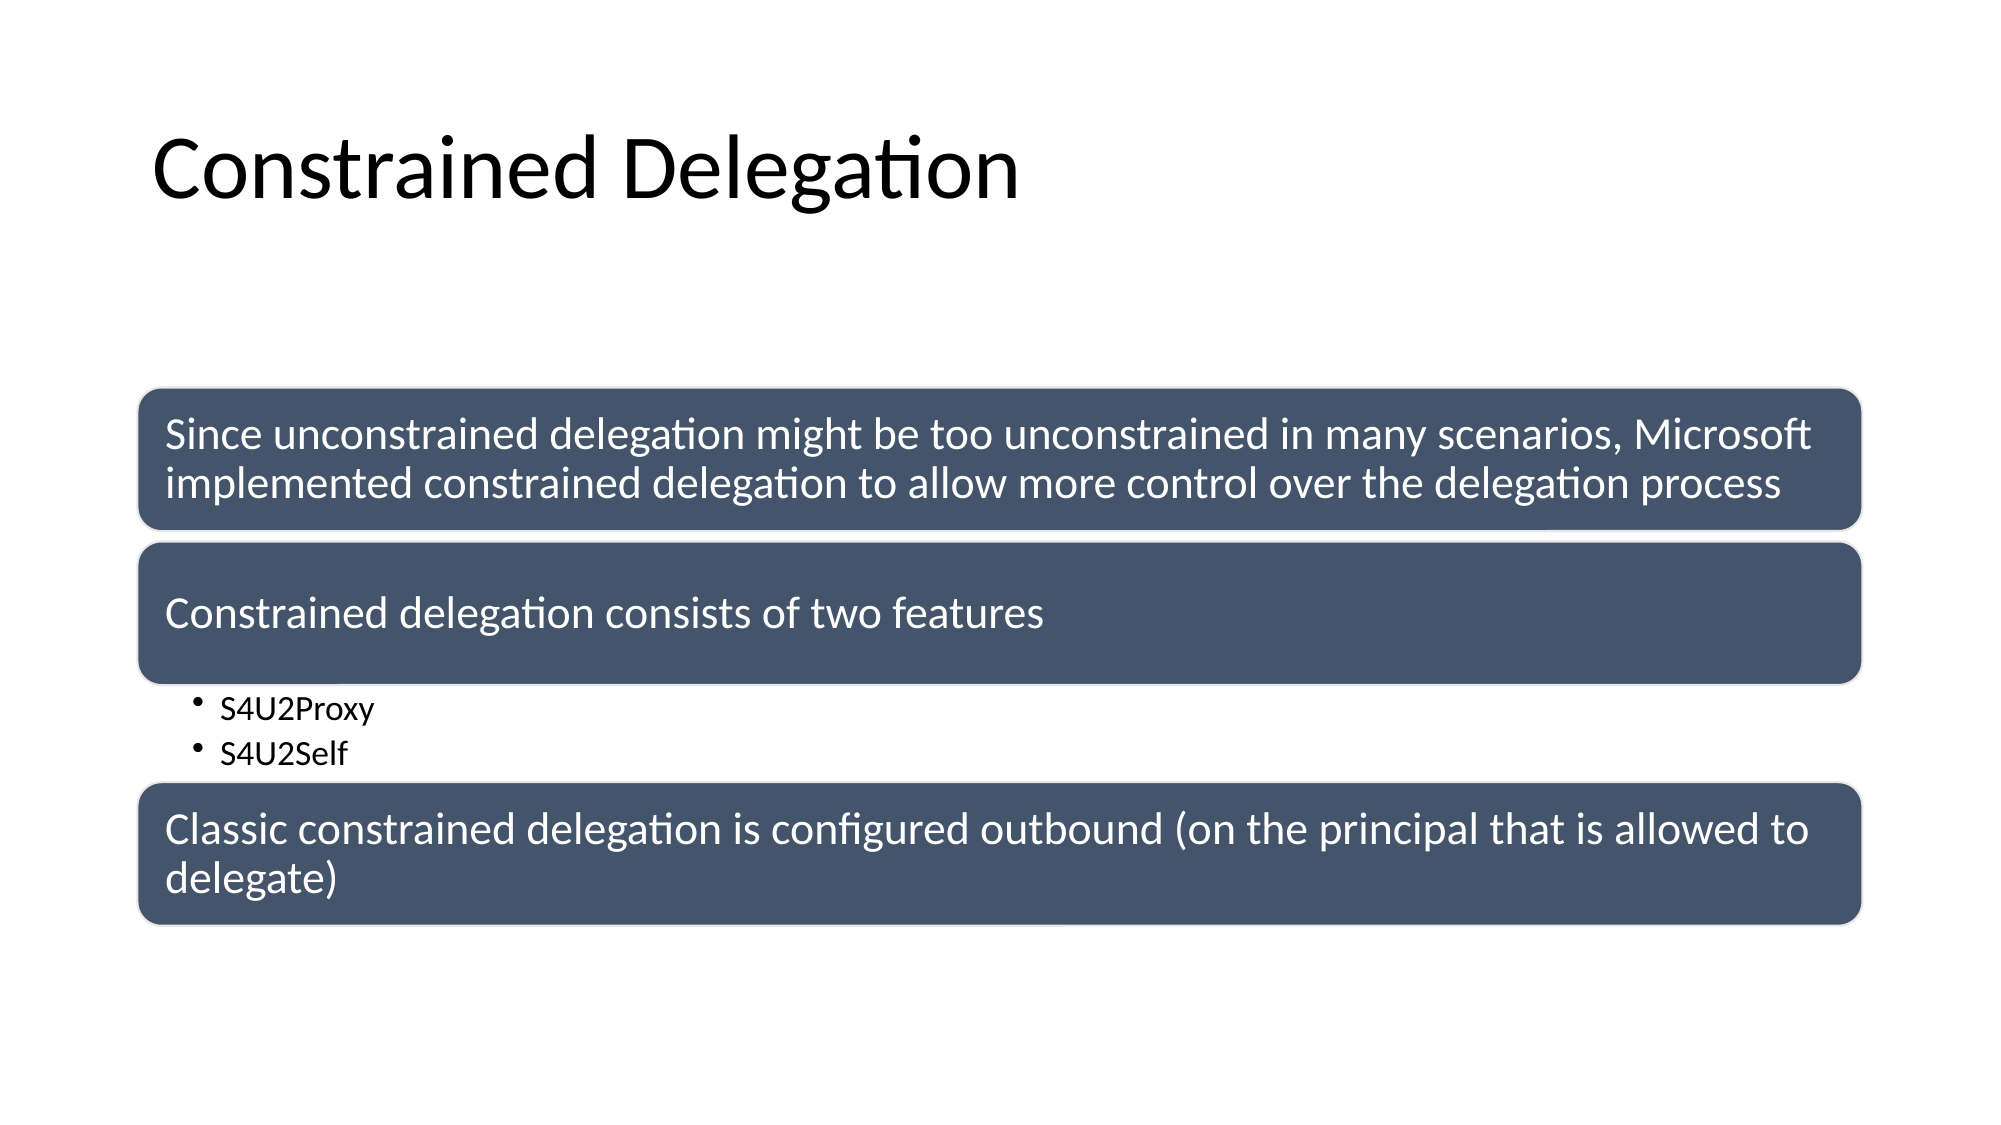

# Constrained Delegation
Since unconstrained delegation might be too unconstrained in many scenarios, Microsoft implemented constrained delegation to allow more control over the delegation process
Constrained delegation consists of two features
S4U2Proxy
S4U2Self
Classic constrained delegation is configured outbound (on the principal that is allowed to delegate)